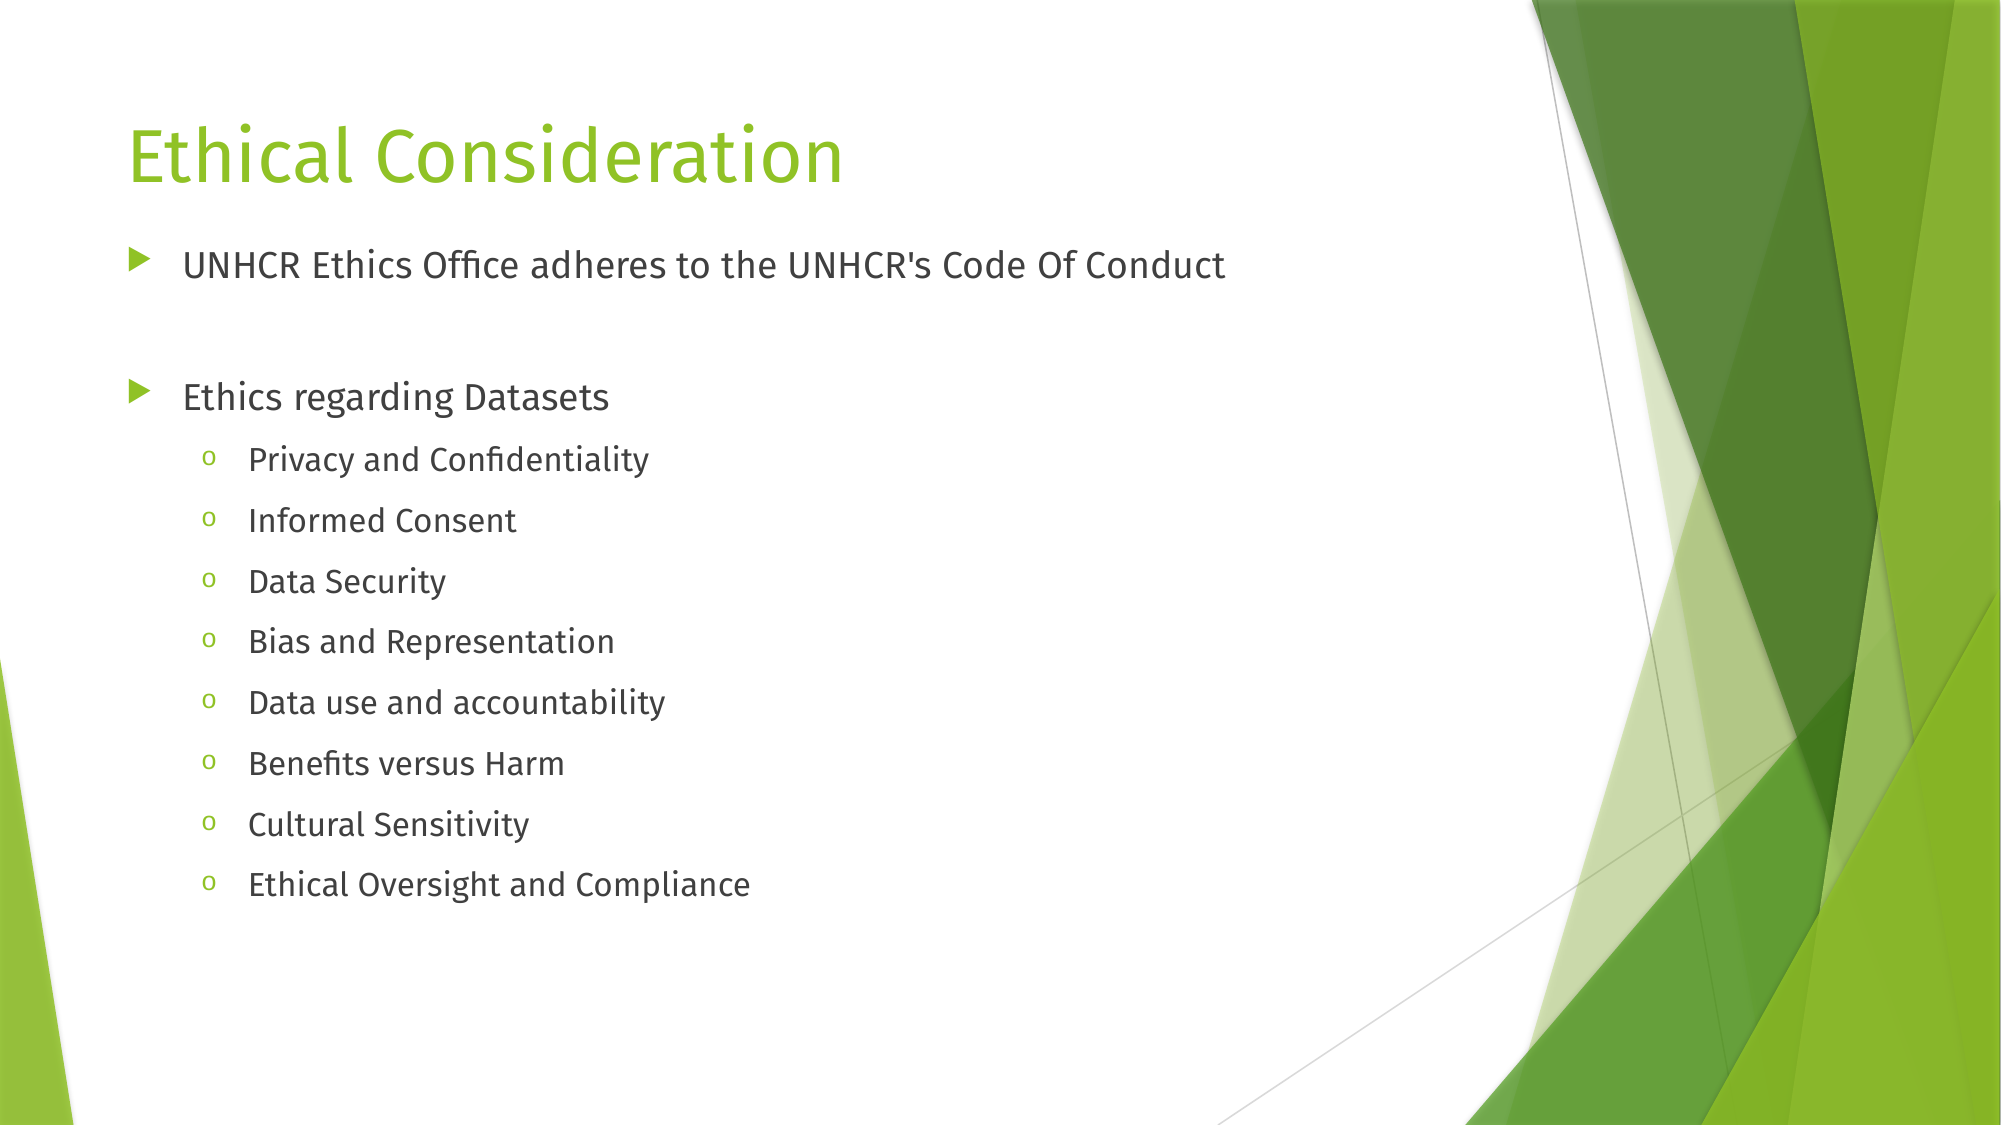

# Ethical Consideration
UNHCR Ethics Office adheres to the UNHCR's Code Of Conduct

Ethics regarding Datasets
Privacy and Confidentiality
Informed Consent
Data Security
Bias and Representation
Data use and accountability
Benefits versus Harm
Cultural Sensitivity
Ethical Oversight and Compliance